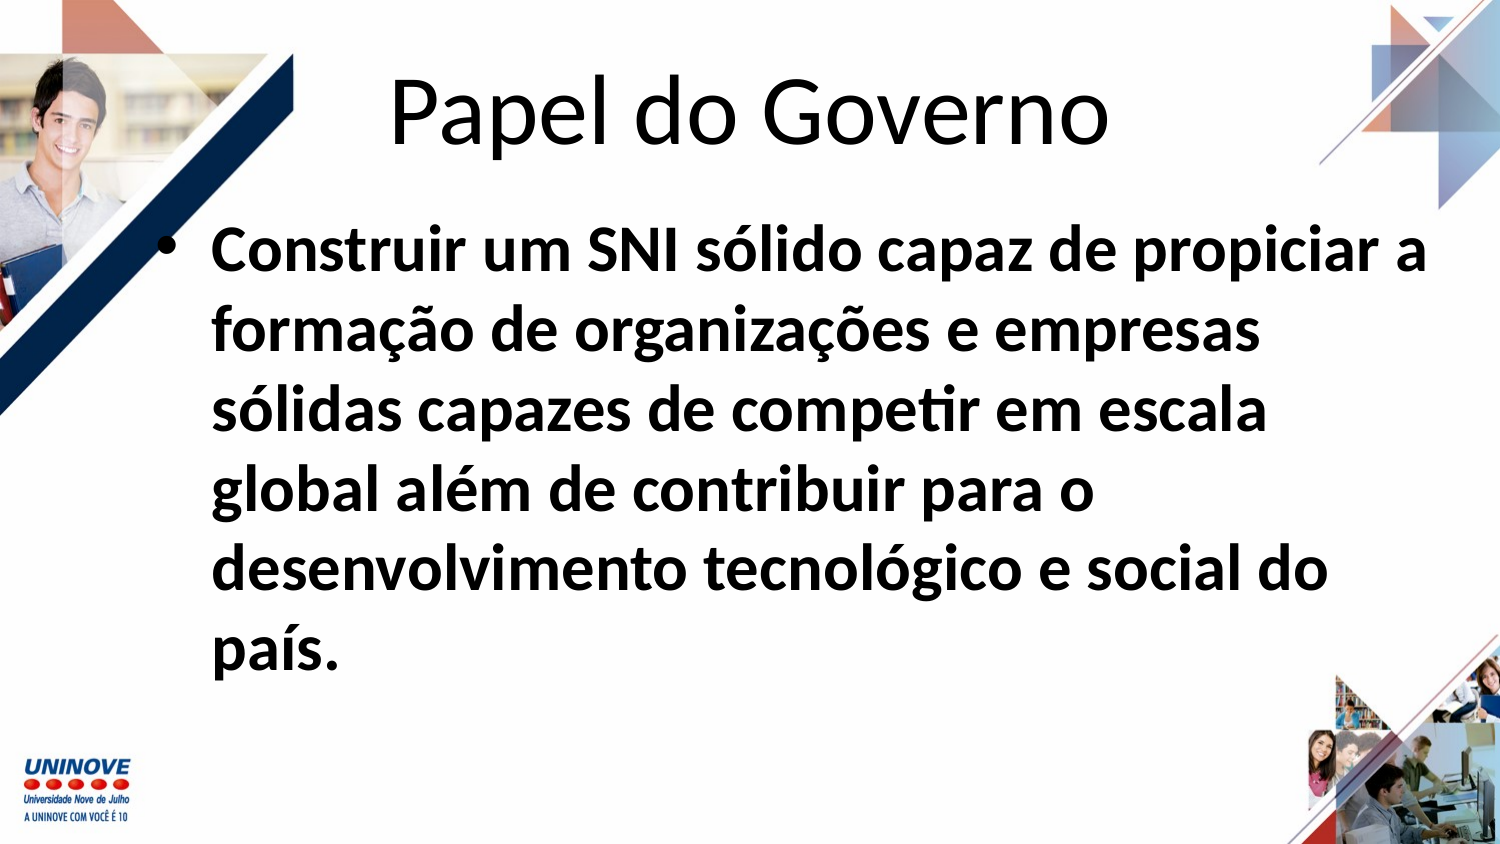

# Papel do Governo
Construir um SNI sólido capaz de propiciar a formação de organizações e empresas sólidas capazes de competir em escala global além de contribuir para o desenvolvimento tecnológico e social do país.